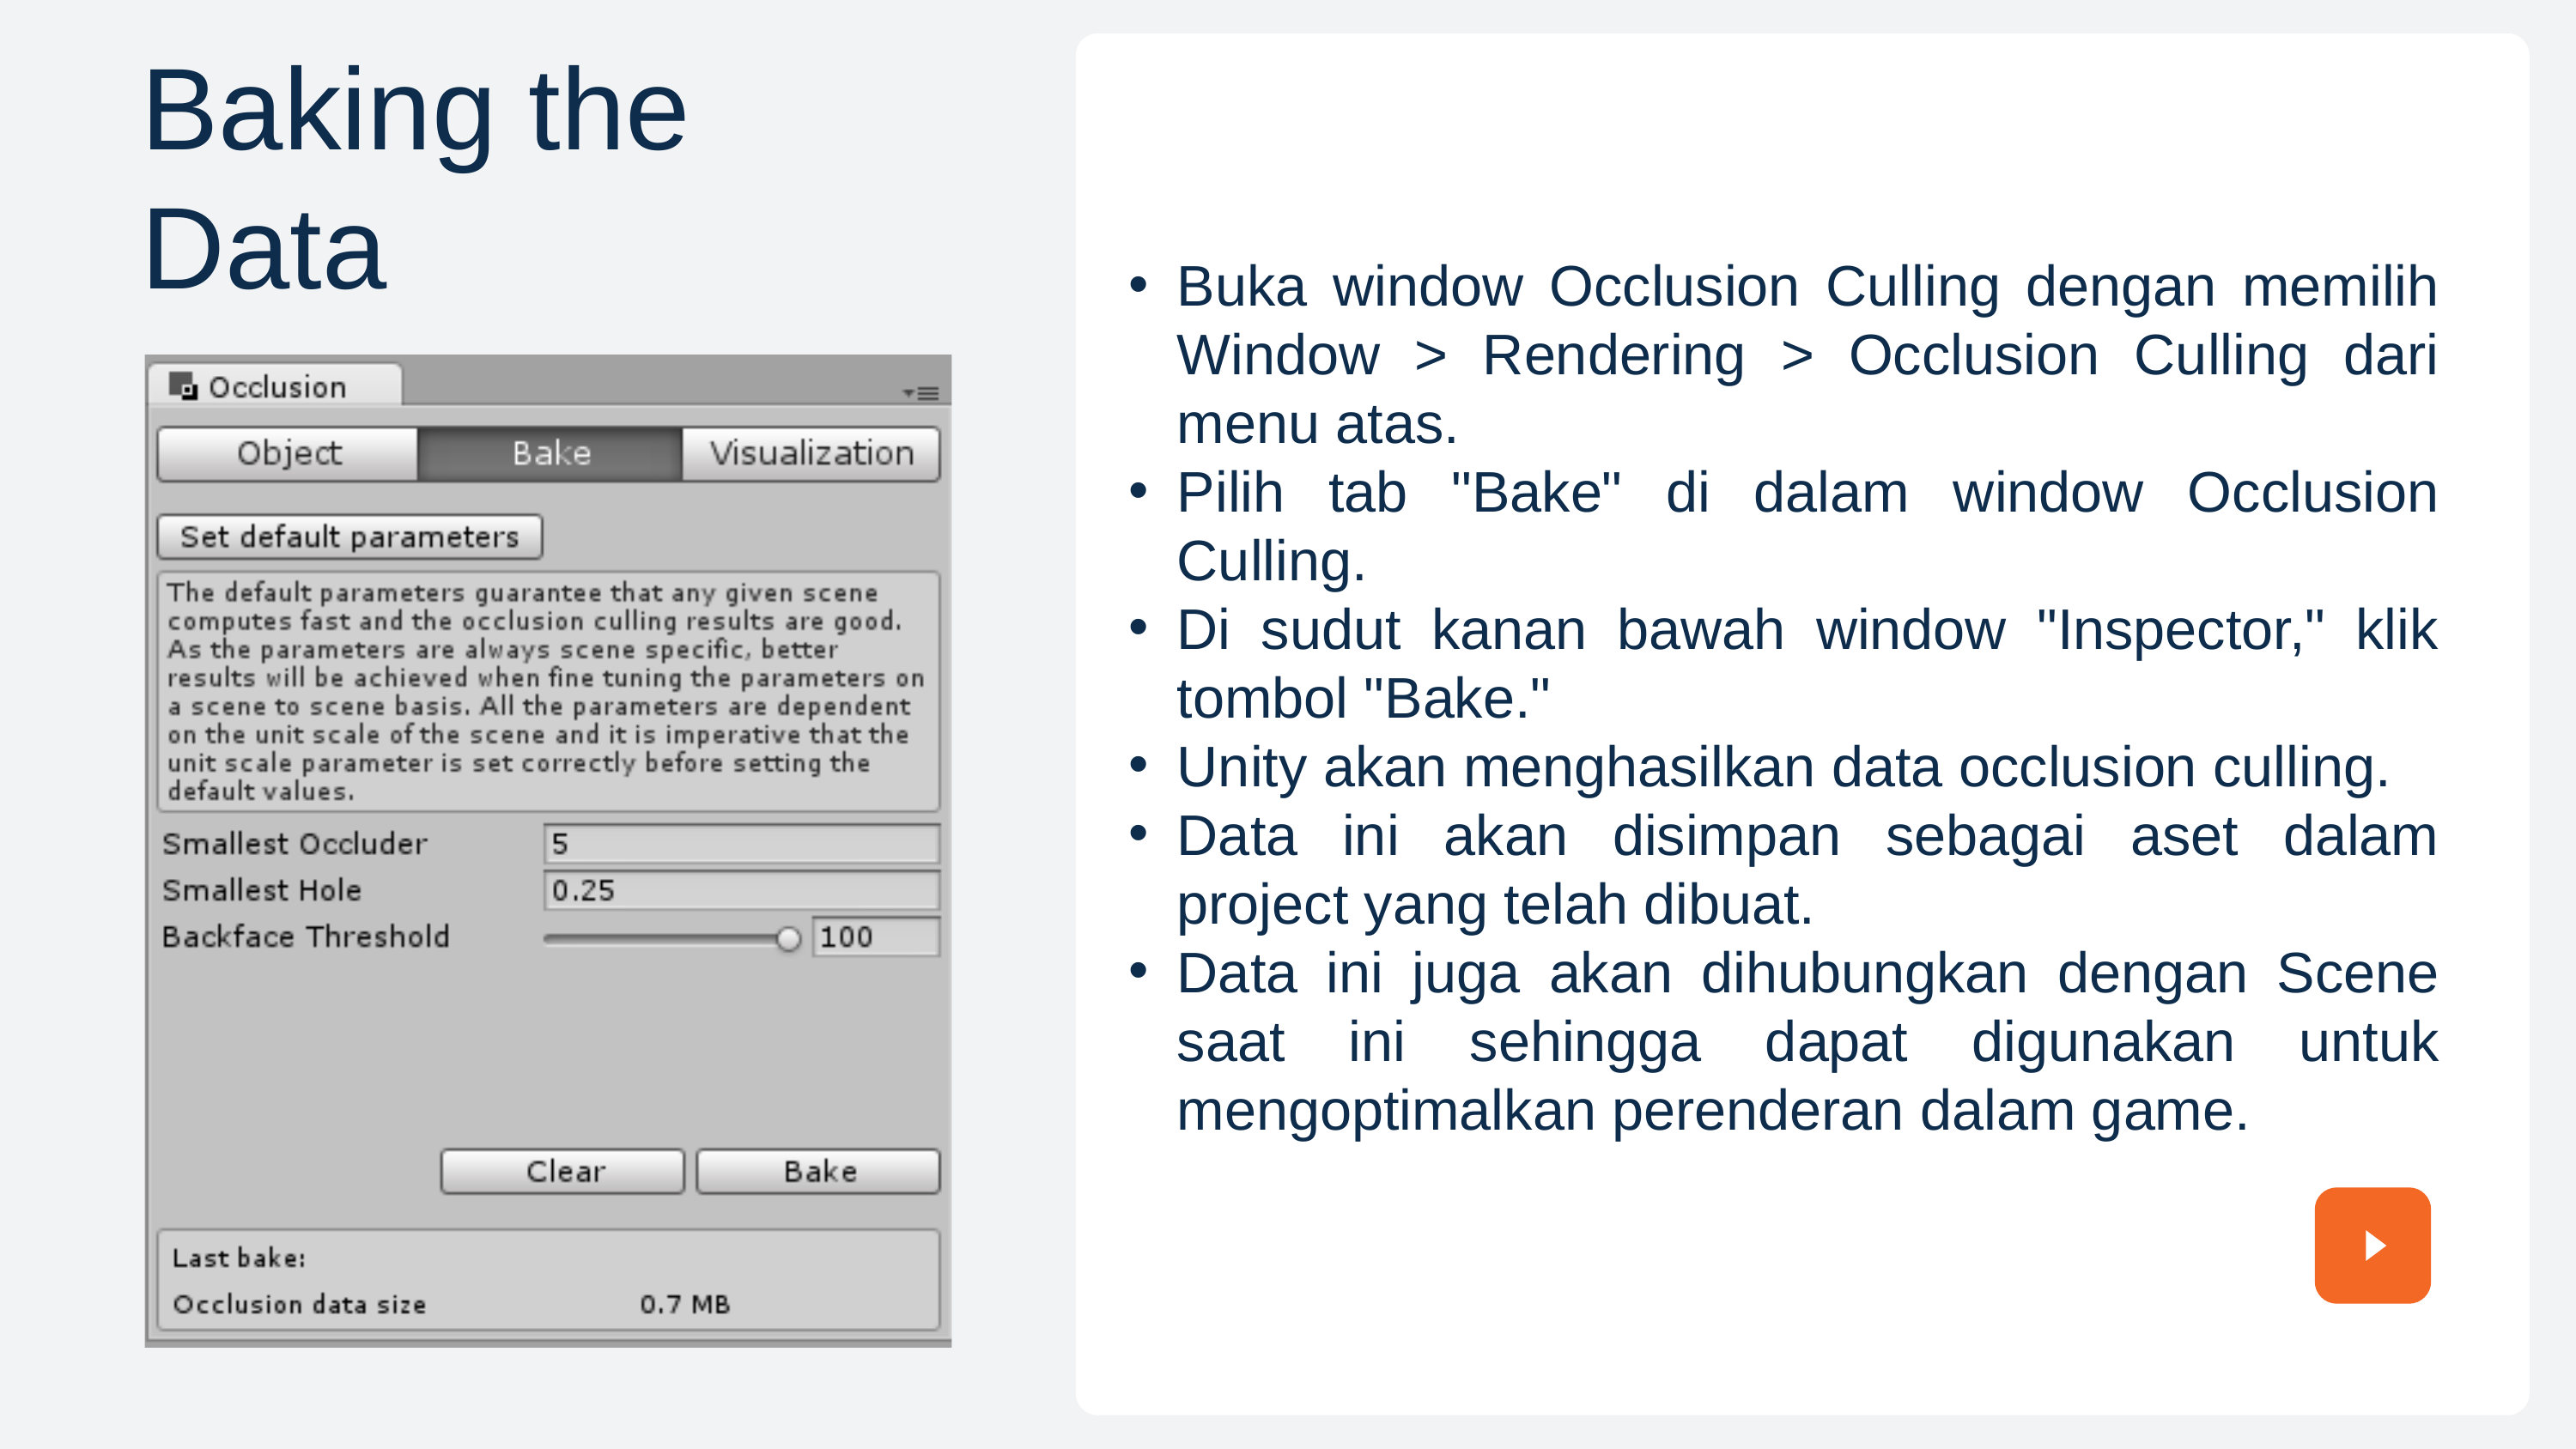

Baking the Data

Buka window Occlusion Culling dengan memilih Window > Rendering > Occlusion Culling dari menu atas.
Pilih tab "Bake" di dalam window Occlusion Culling.
Di sudut kanan bawah window "Inspector," klik tombol "Bake."
Unity akan menghasilkan data occlusion culling.
Data ini akan disimpan sebagai aset dalam project yang telah dibuat.
Data ini juga akan dihubungkan dengan Scene saat ini sehingga dapat digunakan untuk mengoptimalkan perenderan dalam game.